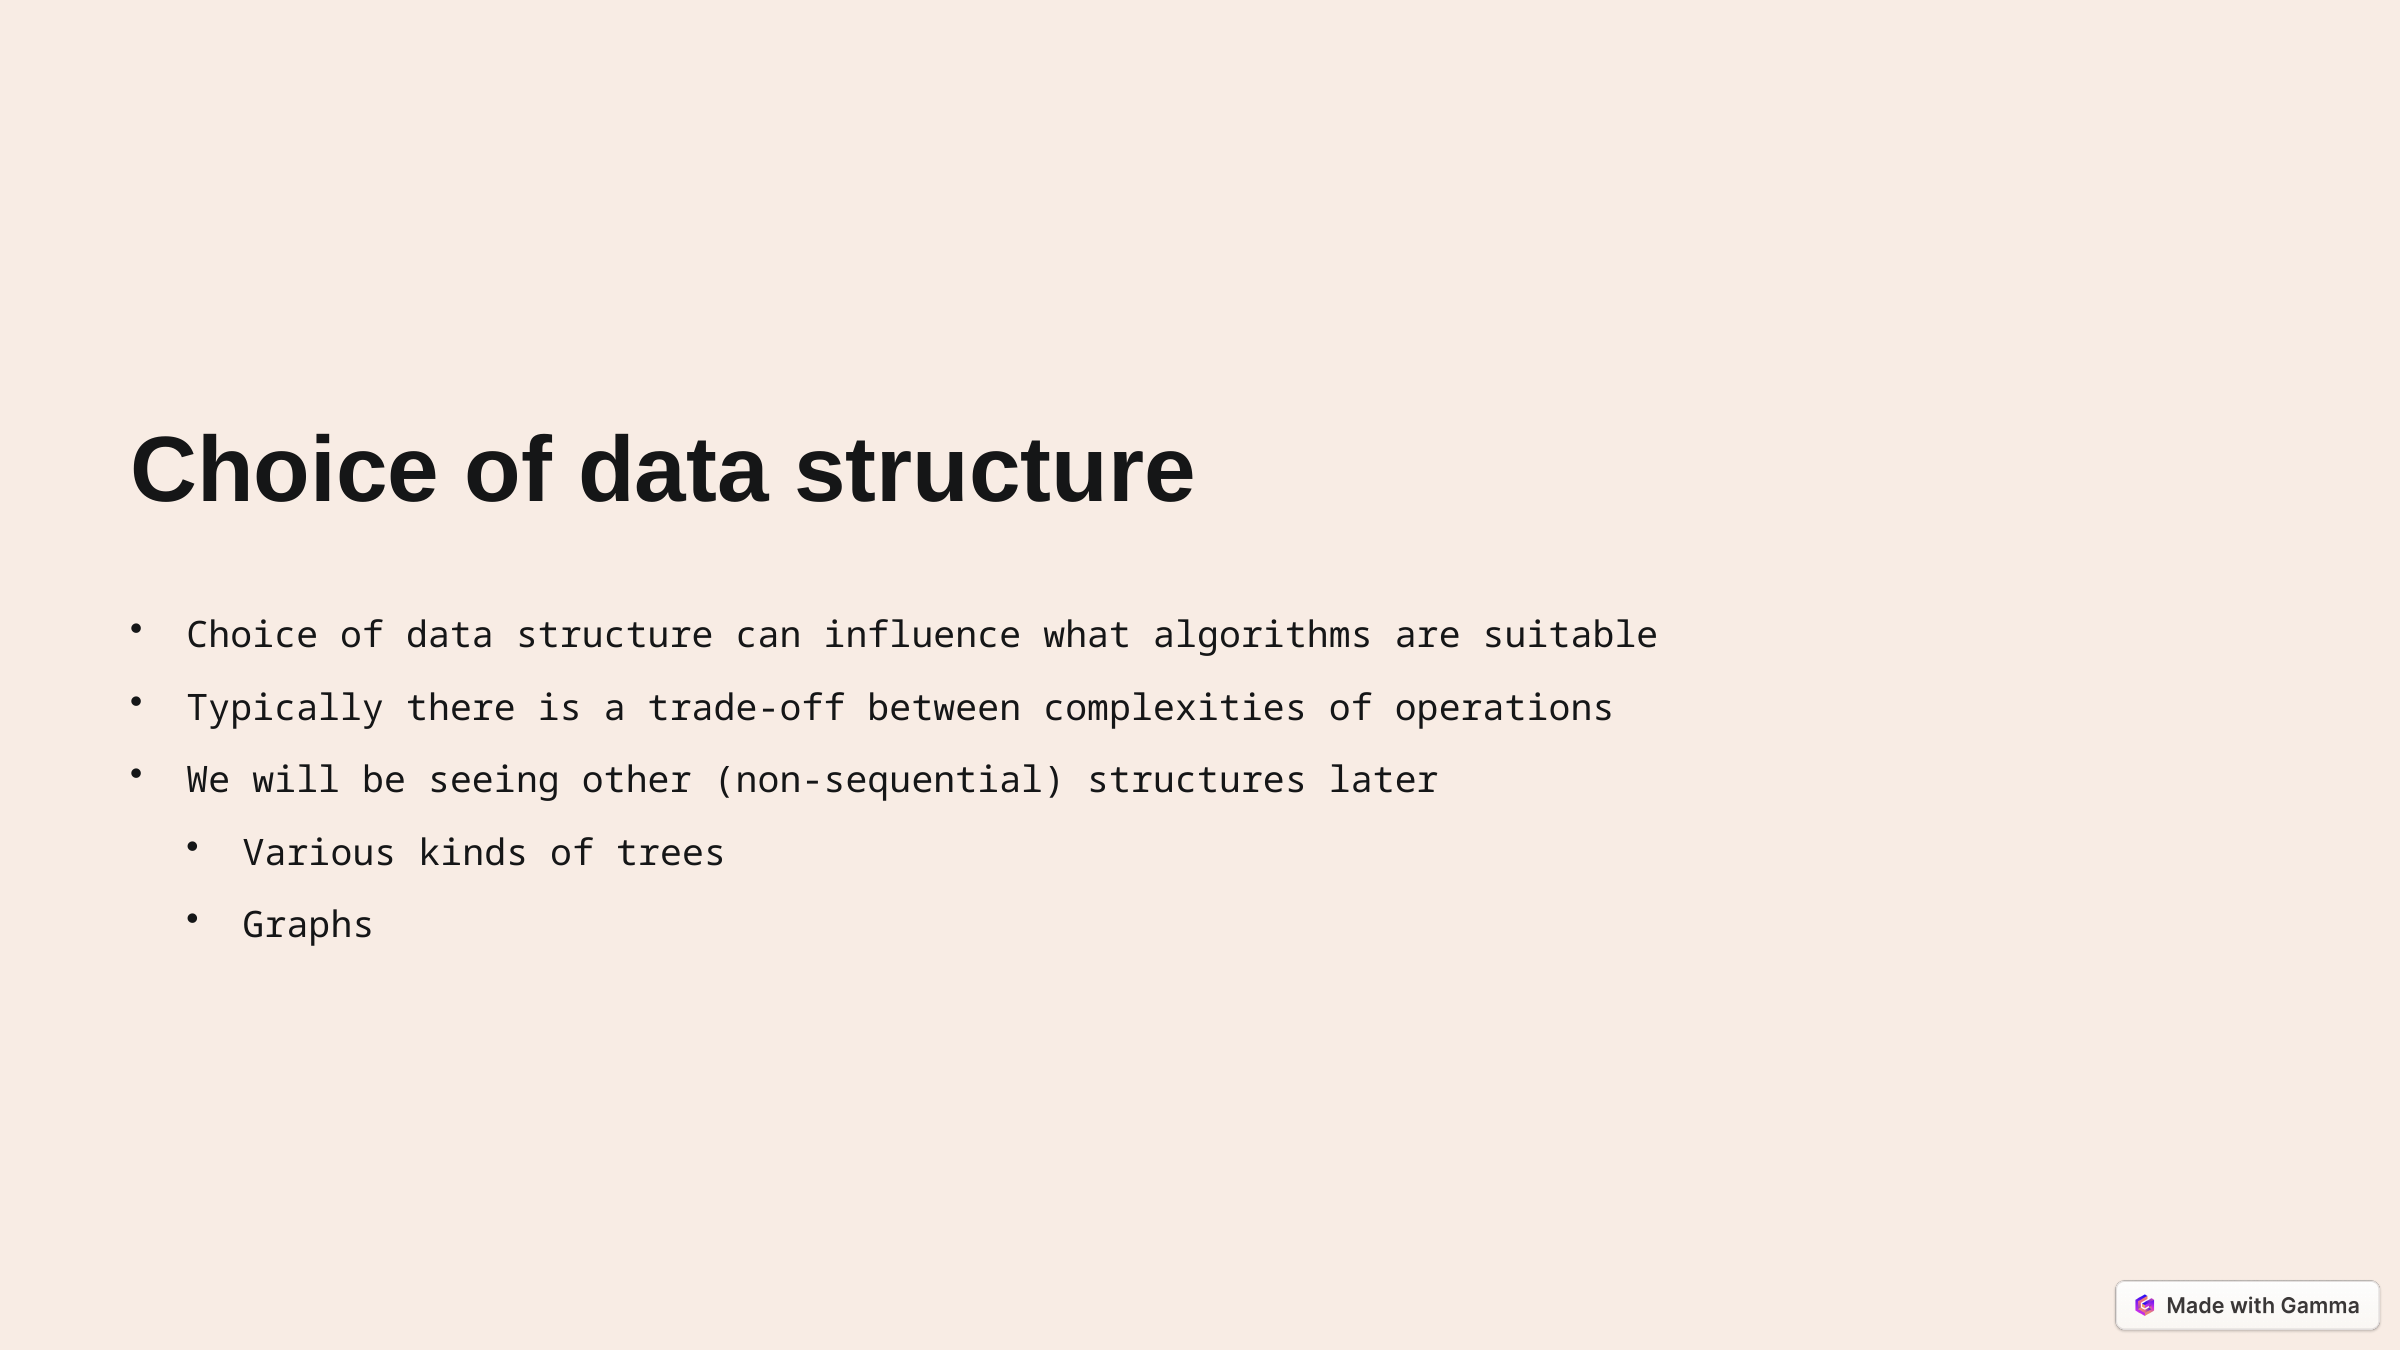

Choice of data structure
Choice of data structure can influence what algorithms are suitable
Typically there is a trade-off between complexities of operations
We will be seeing other (non-sequential) structures later
Various kinds of trees
Graphs